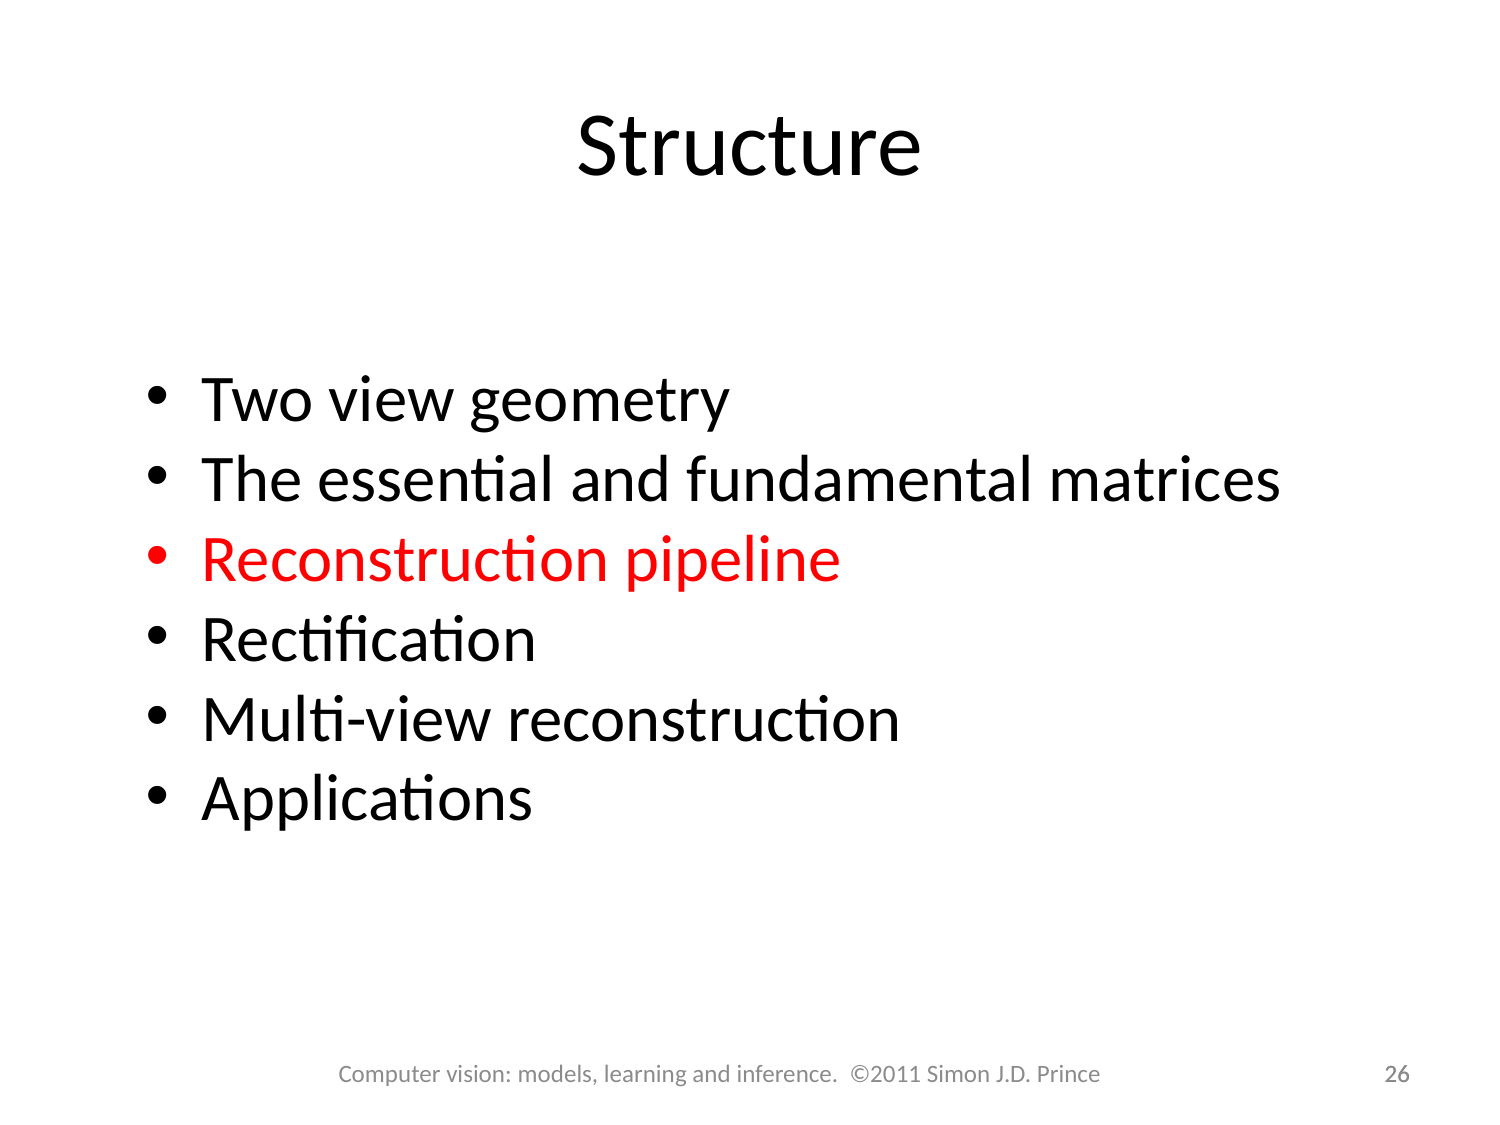

# Structure

Two view geometry
The essential and fundamental matrices
Reconstruction pipeline
Rectification
Multi-view reconstruction
Applications

Computer vision: models, learning and inference.  ©2011 Simon J.D. Prince
26
26